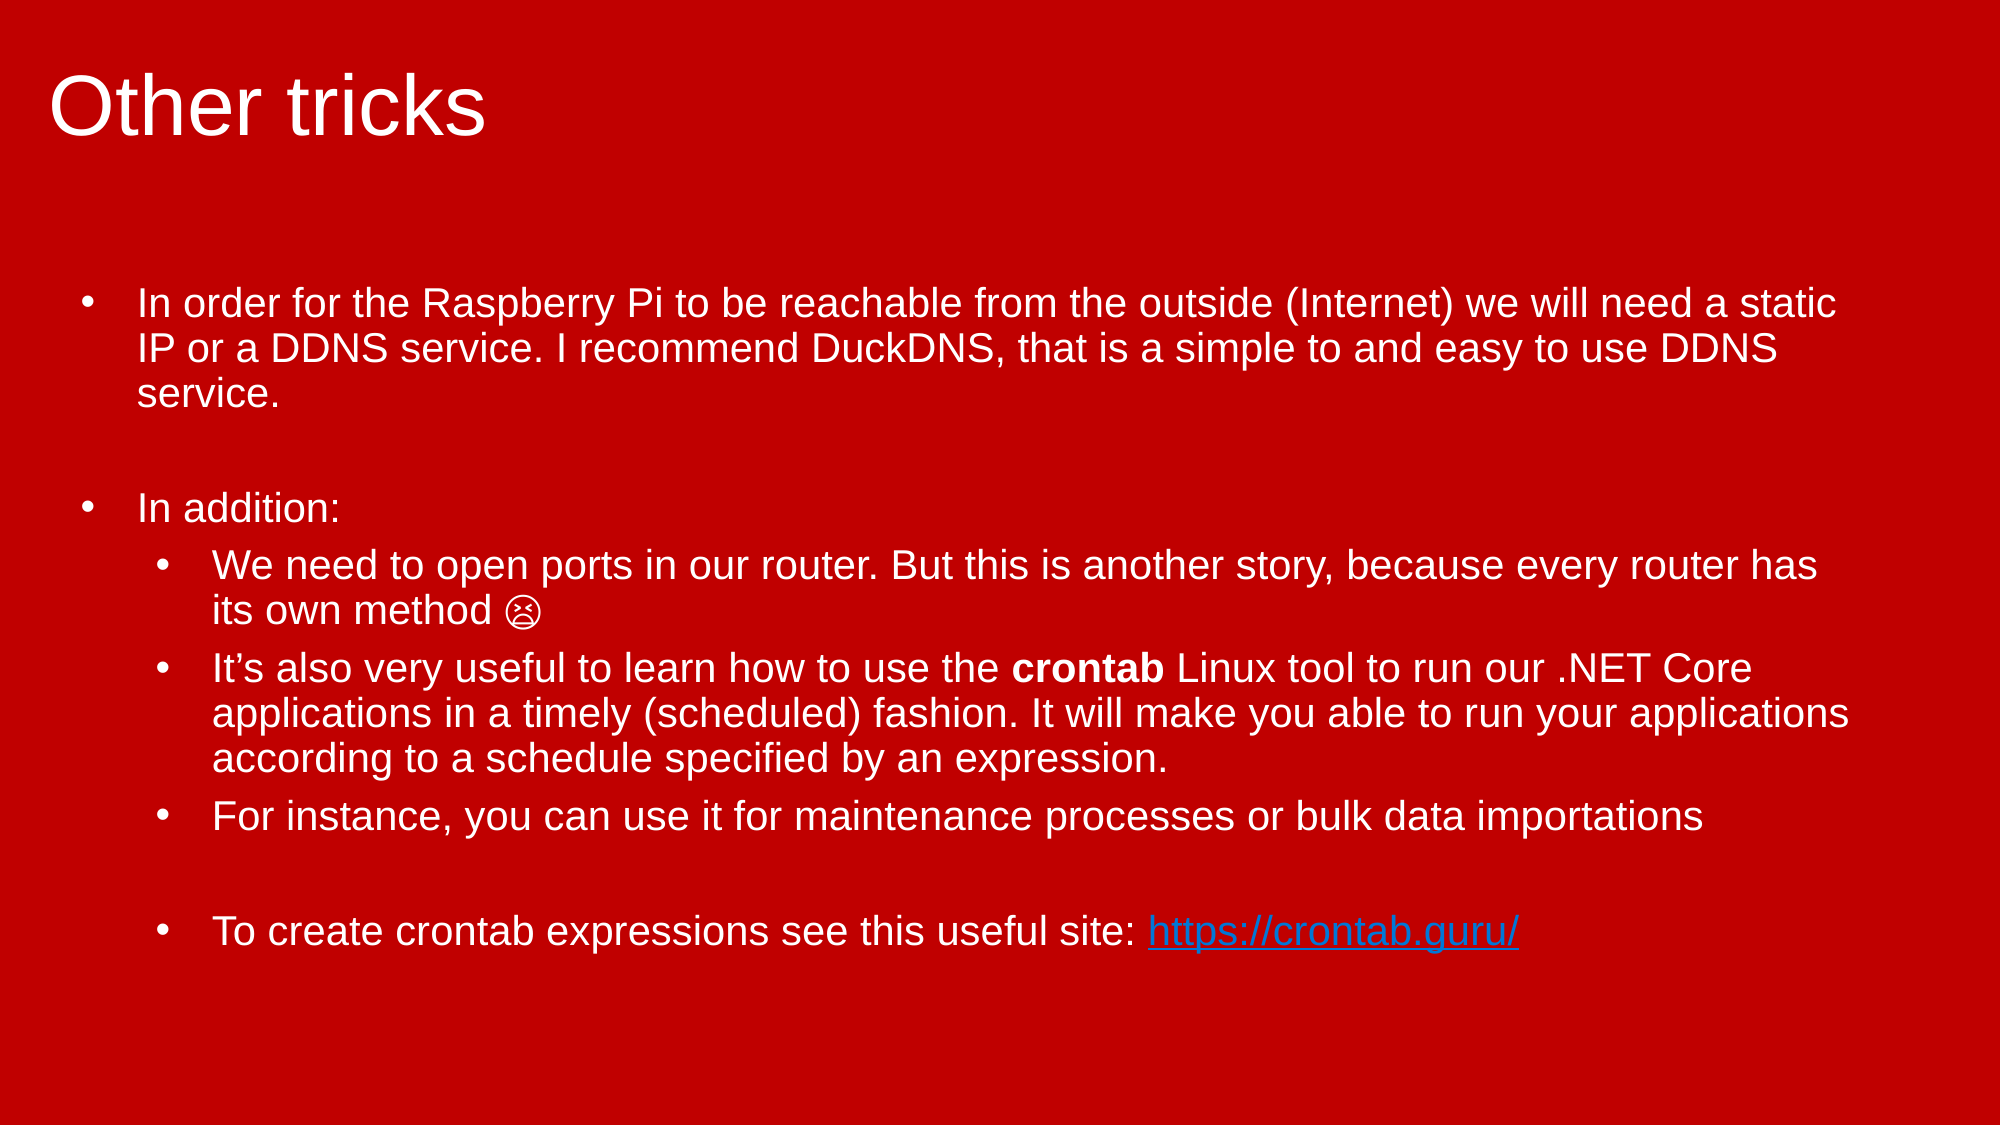

Other tricks
In order for the Raspberry Pi to be reachable from the outside (Internet) we will need a static IP or a DDNS service. I recommend DuckDNS, that is a simple to and easy to use DDNS service.

In addition:
We need to open ports in our router. But this is another story, because every router has its own method 😫
It’s also very useful to learn how to use the crontab Linux tool to run our .NET Core applications in a timely (scheduled) fashion. It will make you able to run your applications according to a schedule specified by an expression.
For instance, you can use it for maintenance processes or bulk data importations

To create crontab expressions see this useful site: https://crontab.guru/